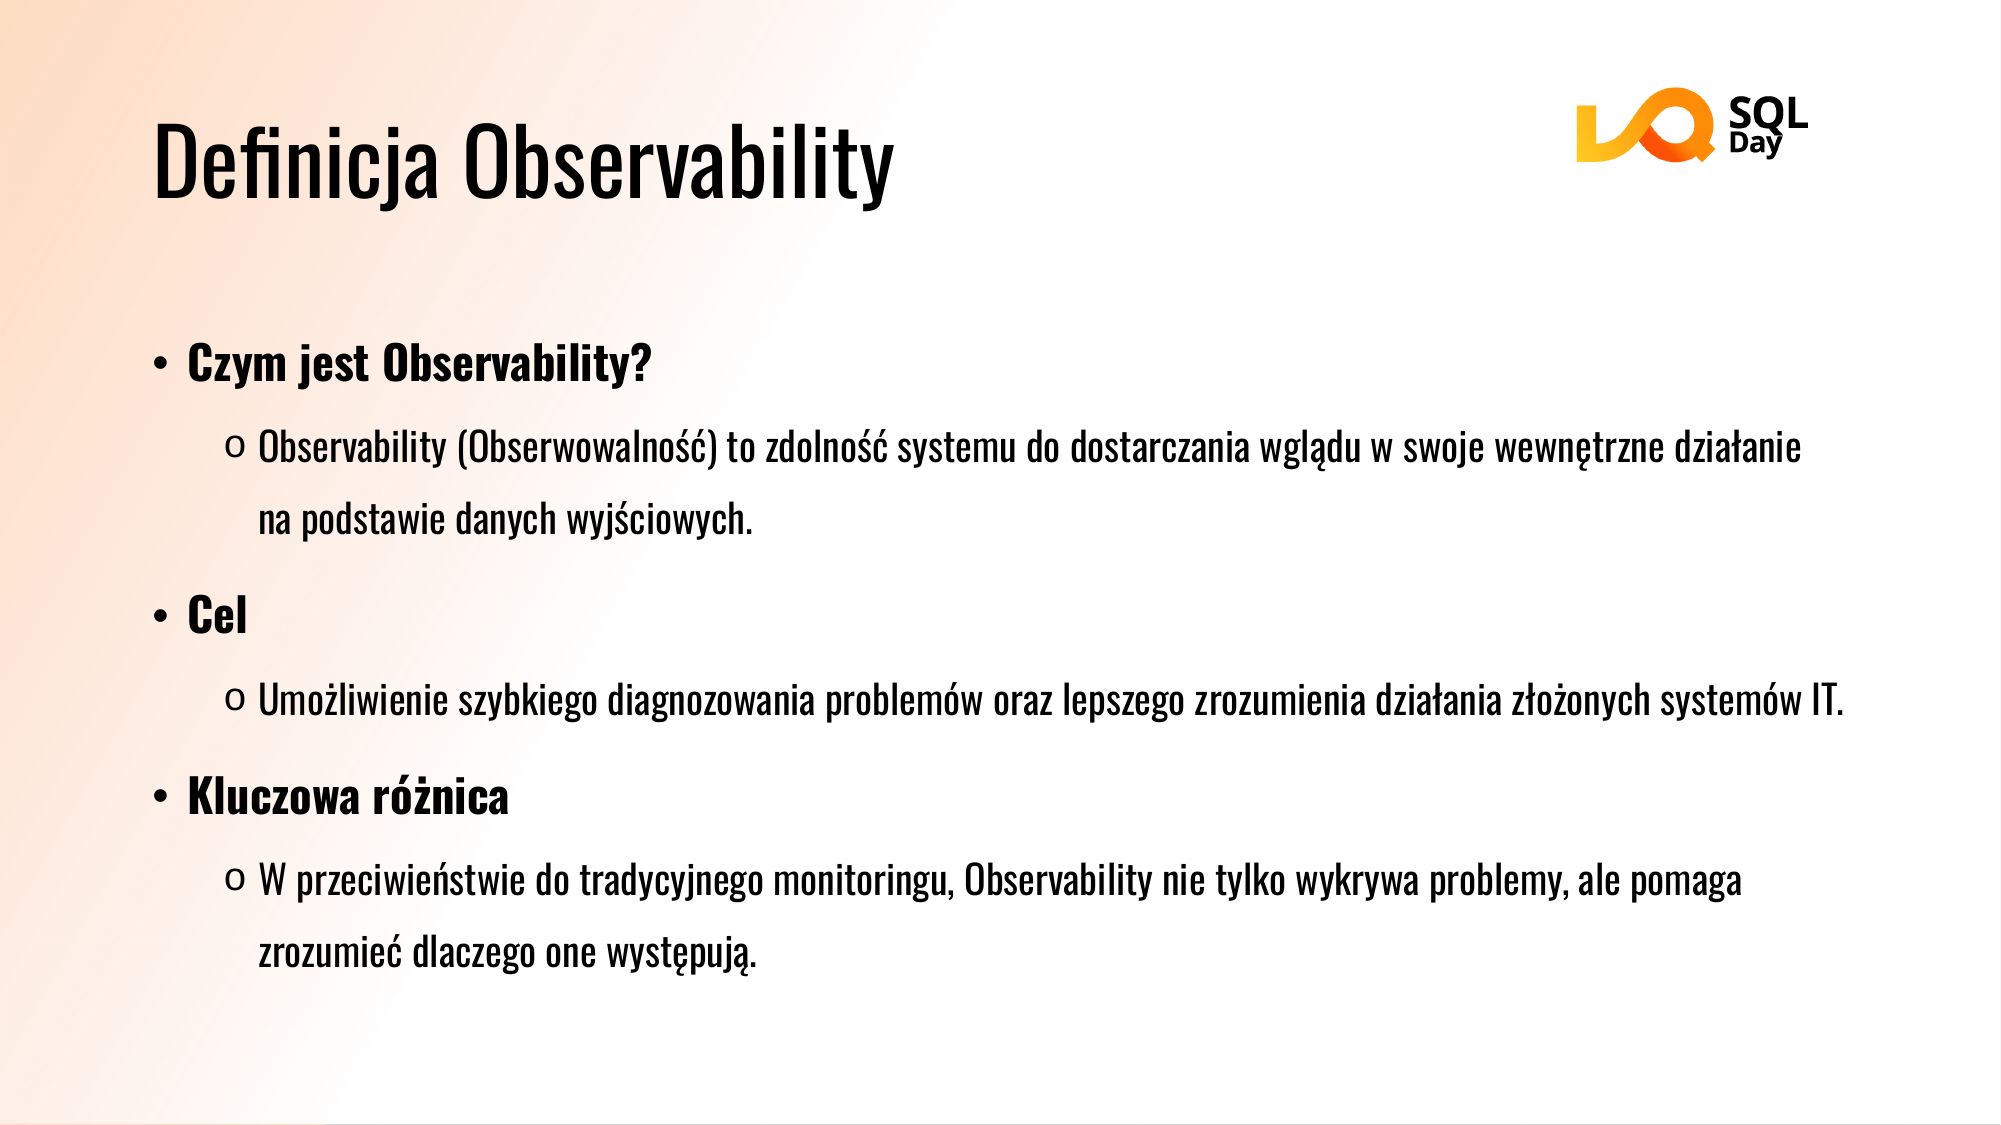

# Definicja Observability
Czym jest Observability?
Observability (Obserwowalność) to zdolność systemu do dostarczania wglądu w swoje wewnętrzne działanie na podstawie danych wyjściowych.
Cel
Umożliwienie szybkiego diagnozowania problemów oraz lepszego zrozumienia działania złożonych systemów IT.
Kluczowa różnica
W przeciwieństwie do tradycyjnego monitoringu, Observability nie tylko wykrywa problemy, ale pomaga zrozumieć dlaczego one występują.